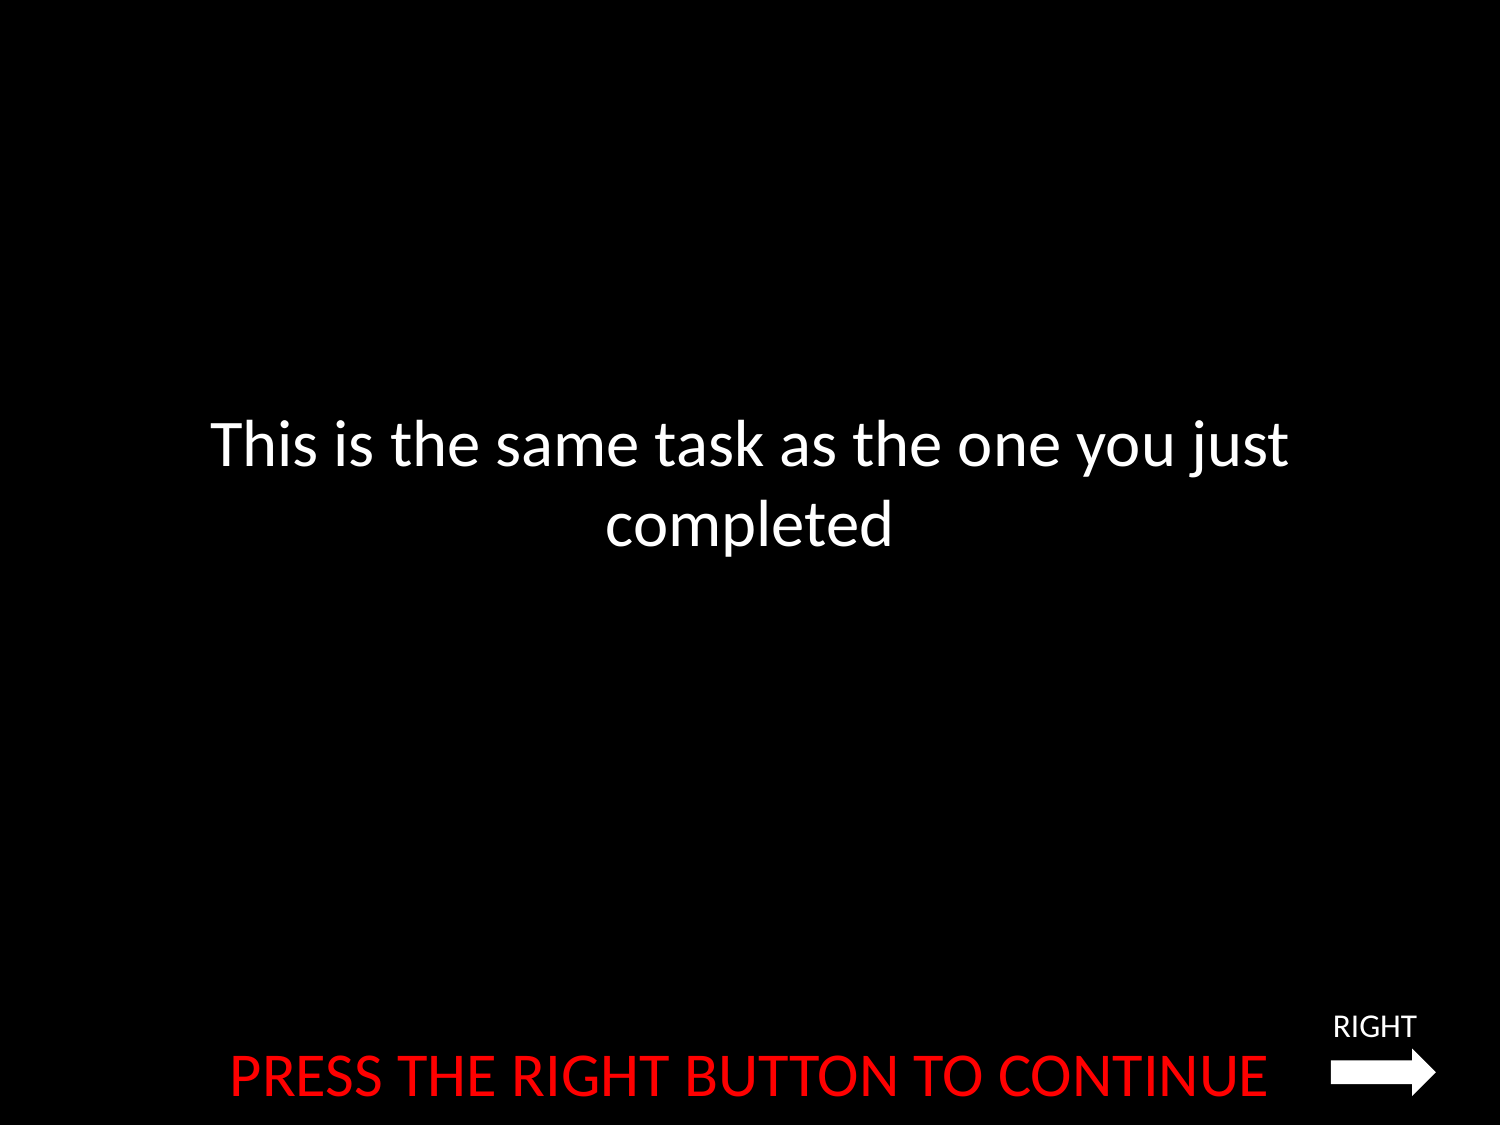

This is the same task as the one you just completed
RIGHT
PRESS THE RIGHT BUTTON TO CONTINUE